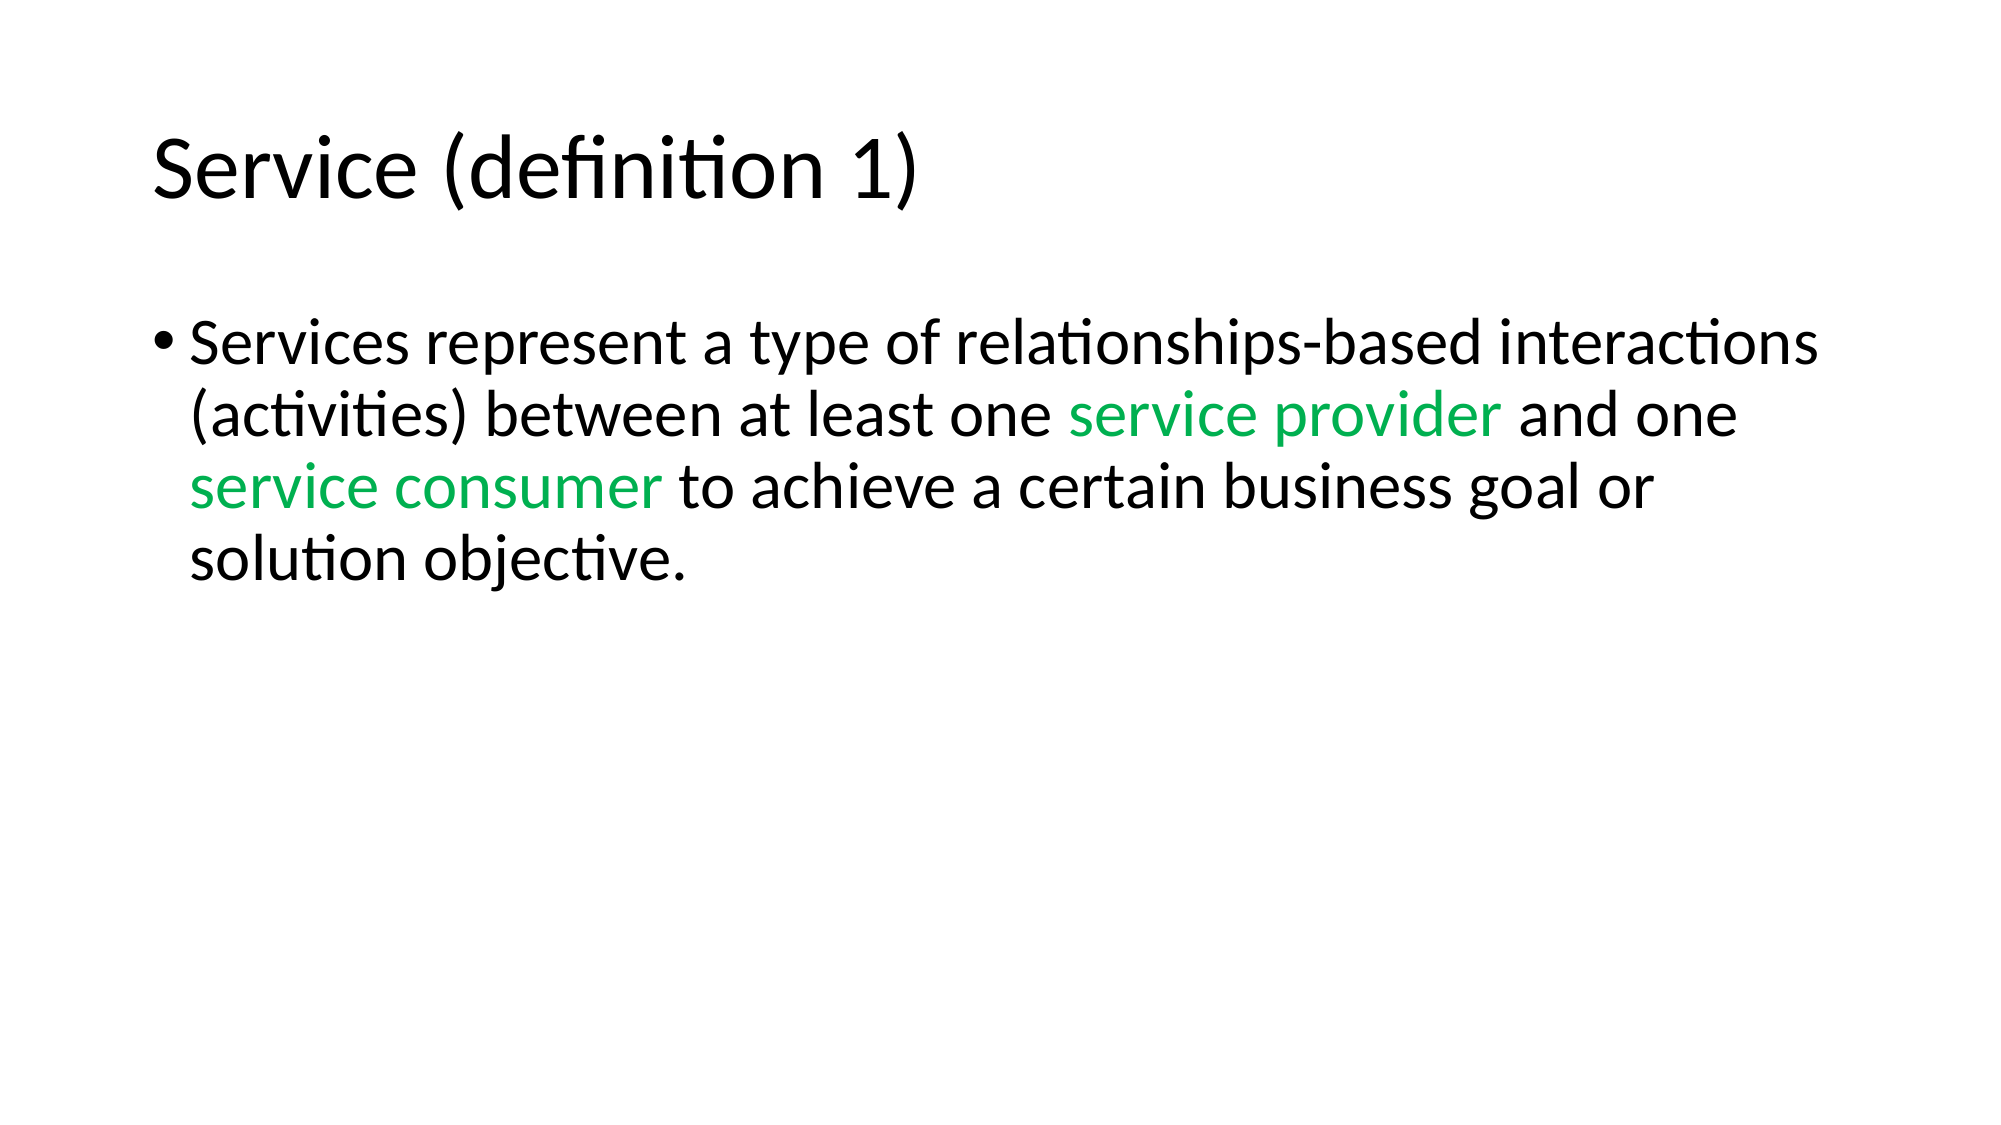

# Service (definition 1)
Services represent a type of relationships-based interactions (activities) between at least one service provider and one service consumer to achieve a certain business goal or solution objective.